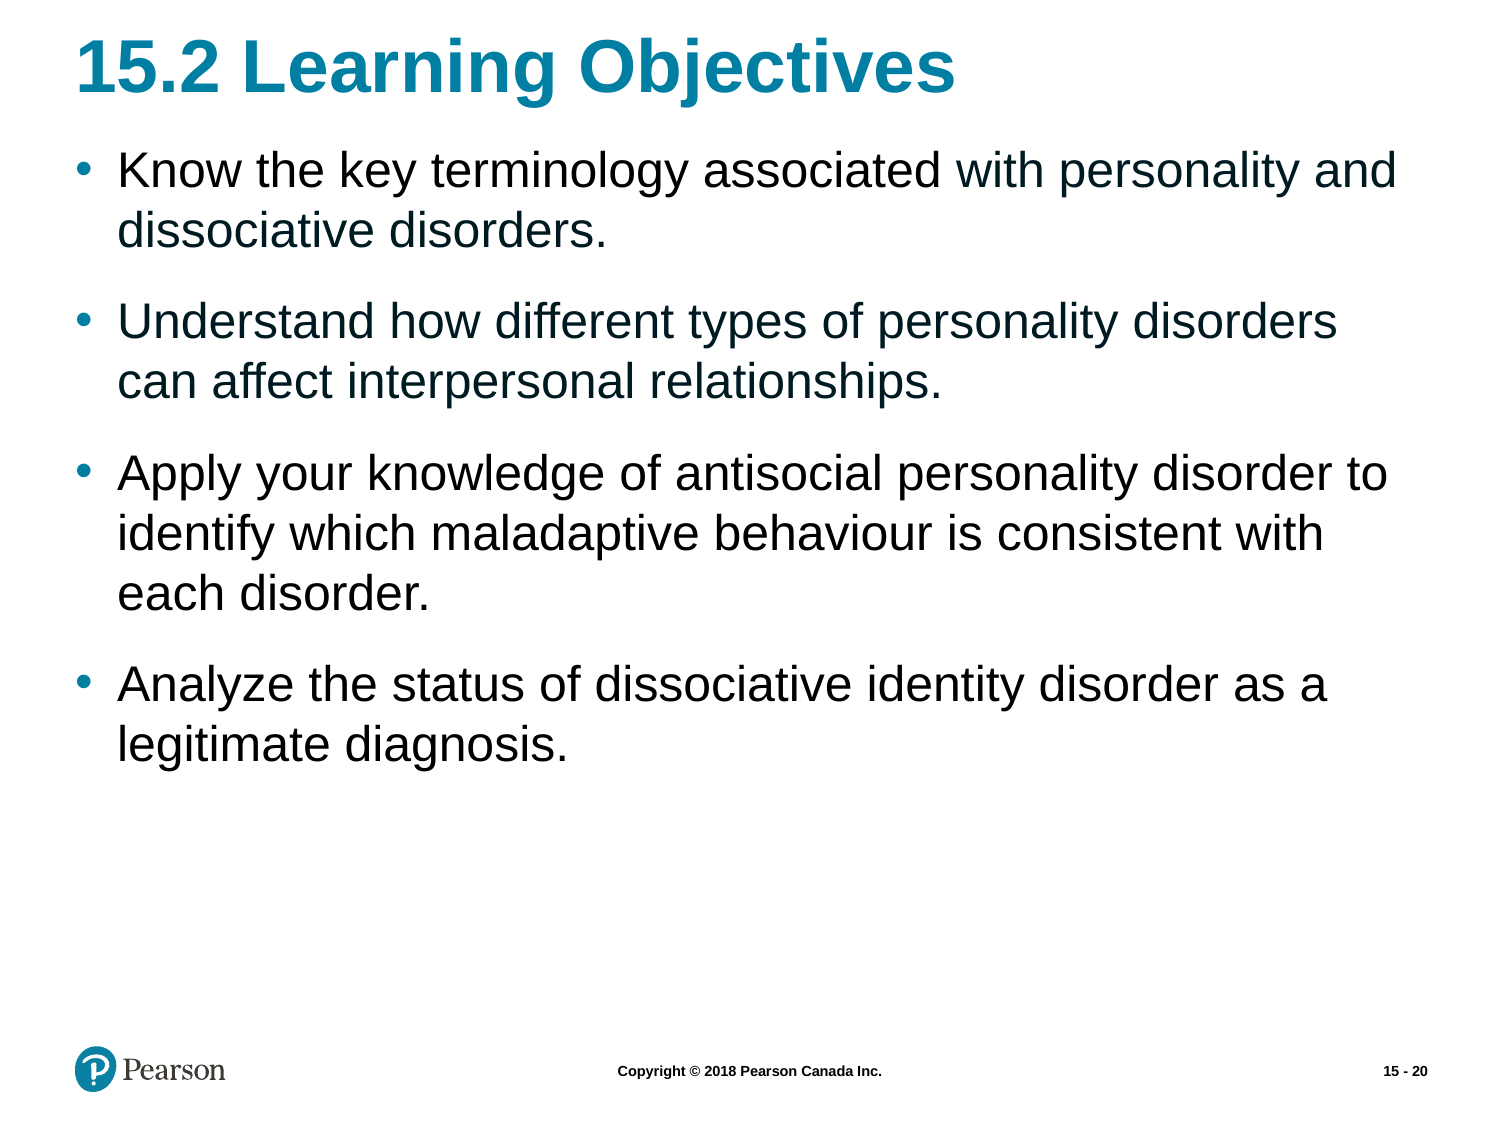

# 15.2 Learning Objectives
Know the key terminology associated with personality and dissociative disorders.
Understand how different types of personality disorders can affect interpersonal relationships.
Apply your knowledge of antisocial personality disorder to identify which maladaptive behaviour is consistent with each disorder.
Analyze the status of dissociative identity disorder as a legitimate diagnosis.